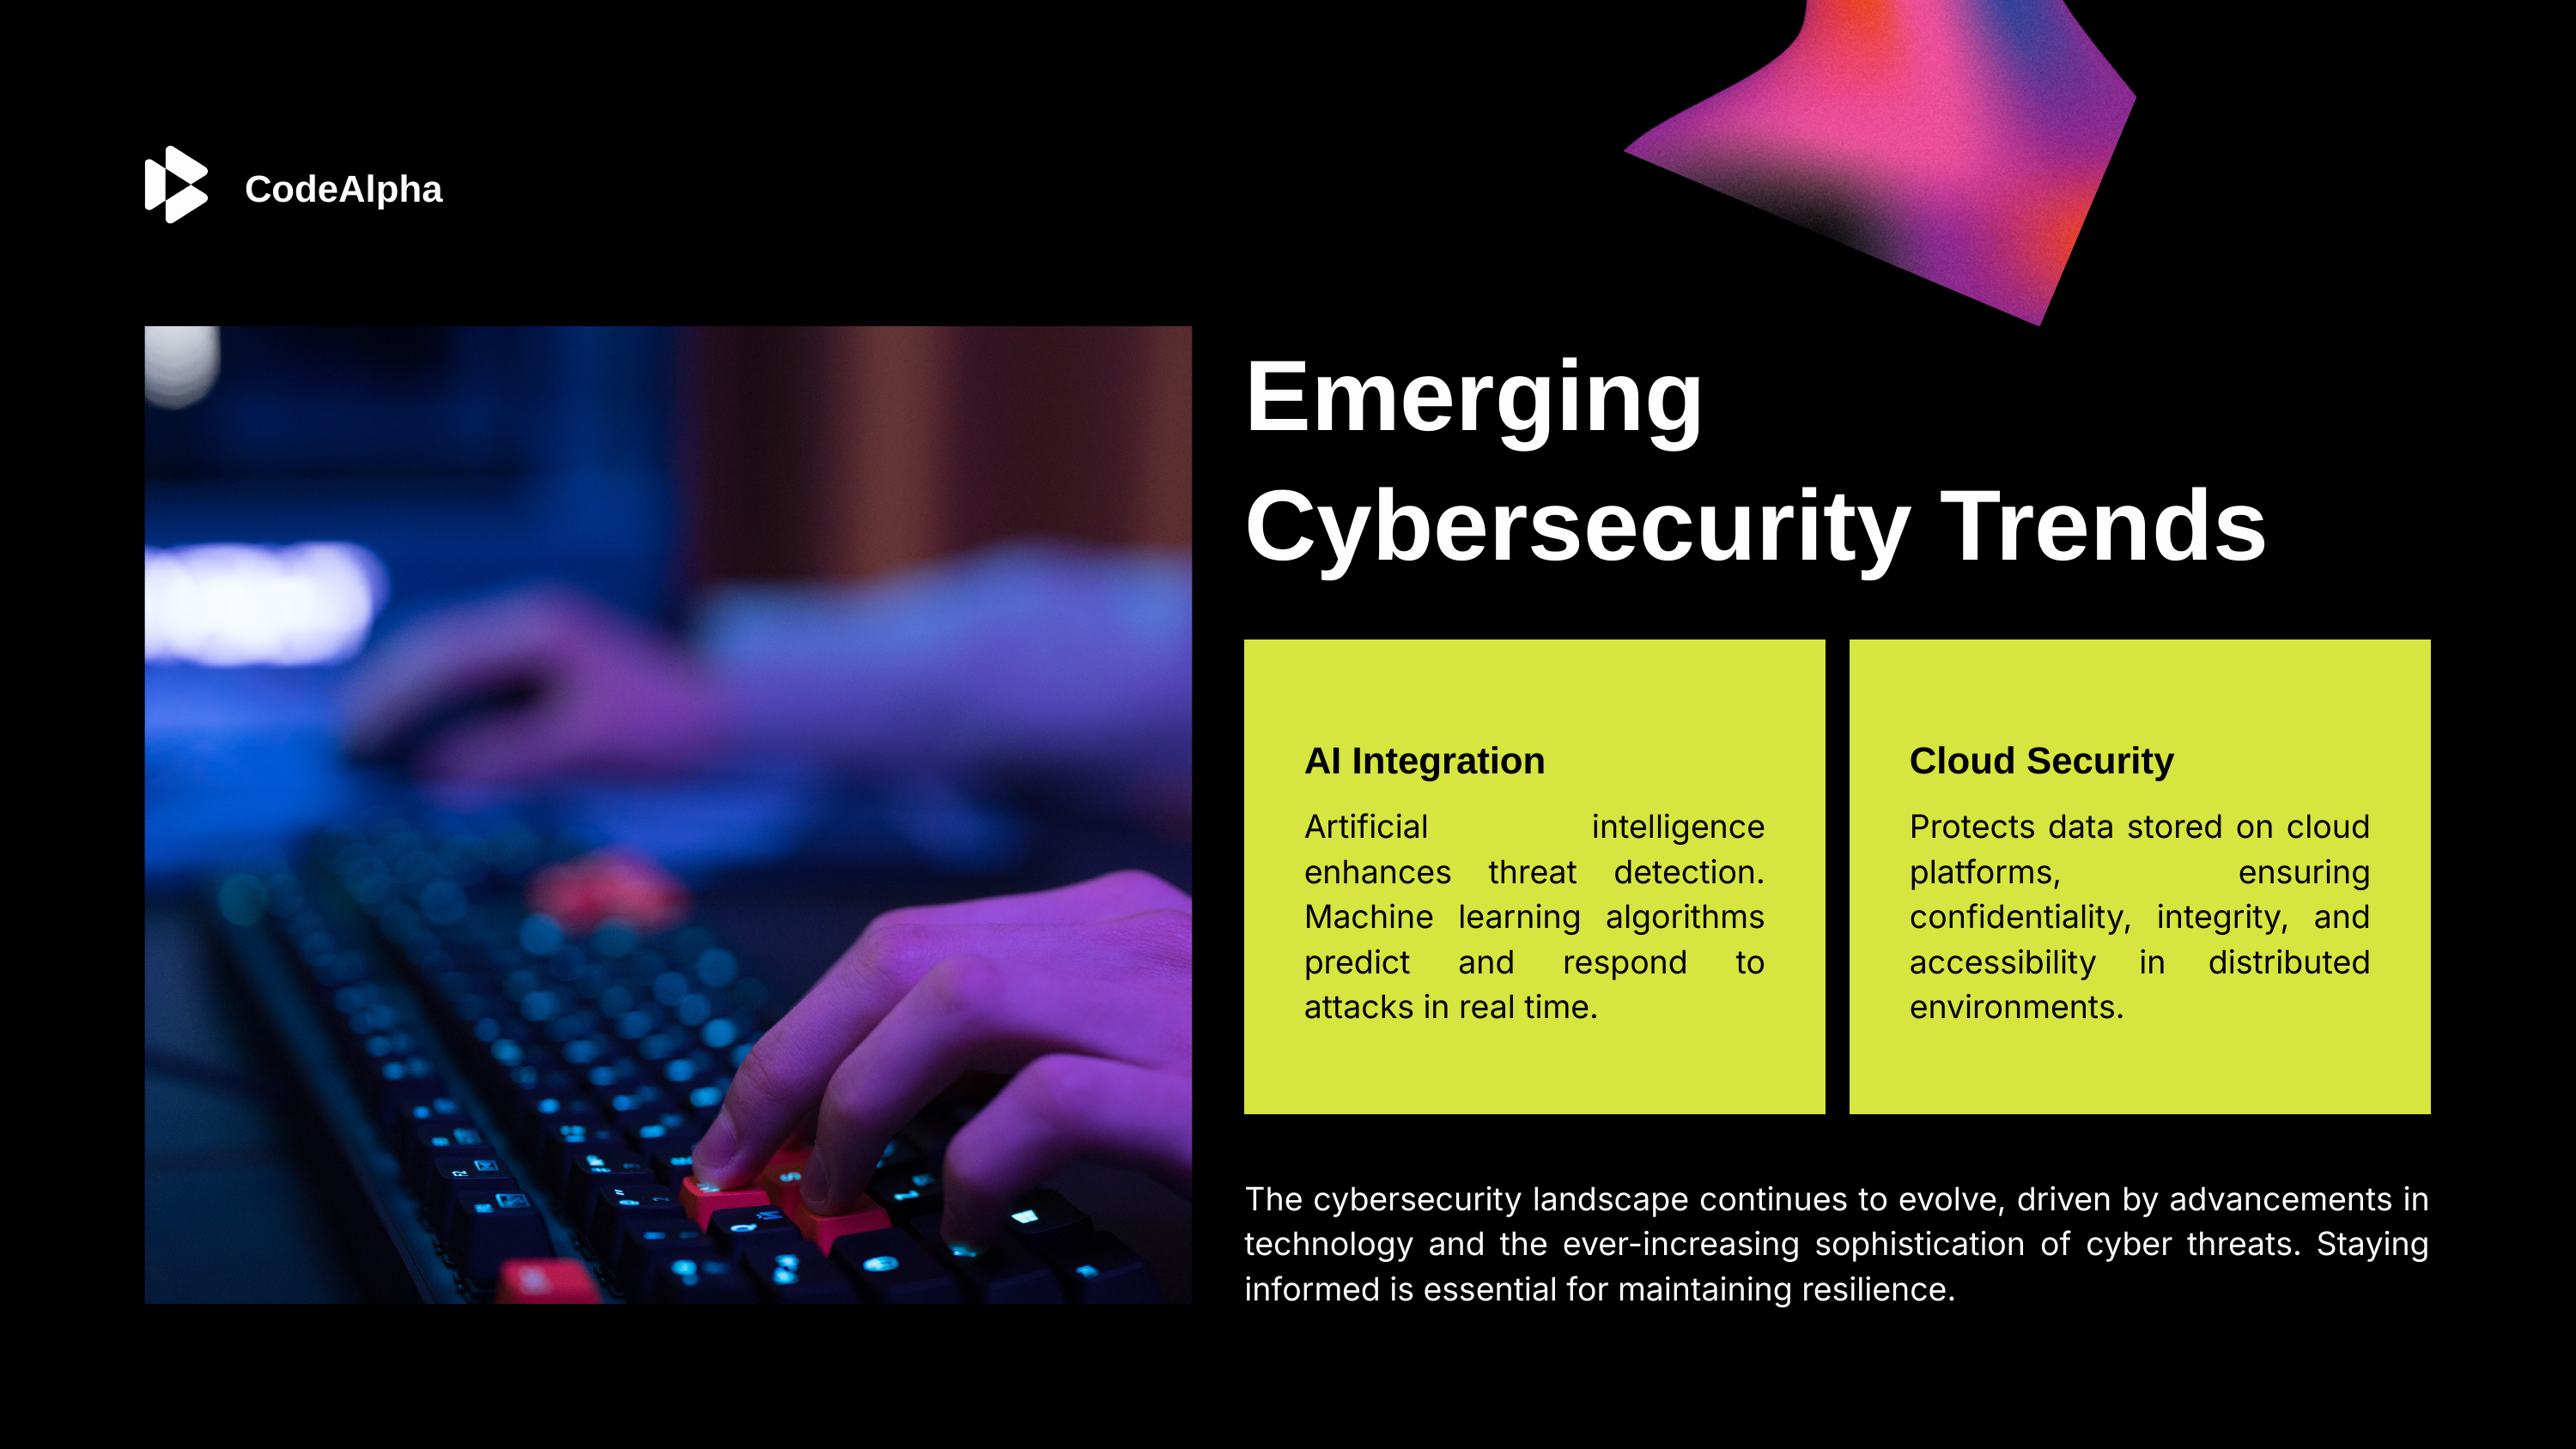

CodeAlpha
Emerging Cybersecurity Trends

AI Integration
Cloud Security
Artificial intelligence enhances threat detection. Machine learning algorithms predict and respond to attacks in real time.
Protects data stored on cloud platforms, ensuring confidentiality, integrity, and accessibility in distributed environments.
The cybersecurity landscape continues to evolve, driven by advancements in technology and the ever-increasing sophistication of cyber threats. Staying informed is essential for maintaining resilience.